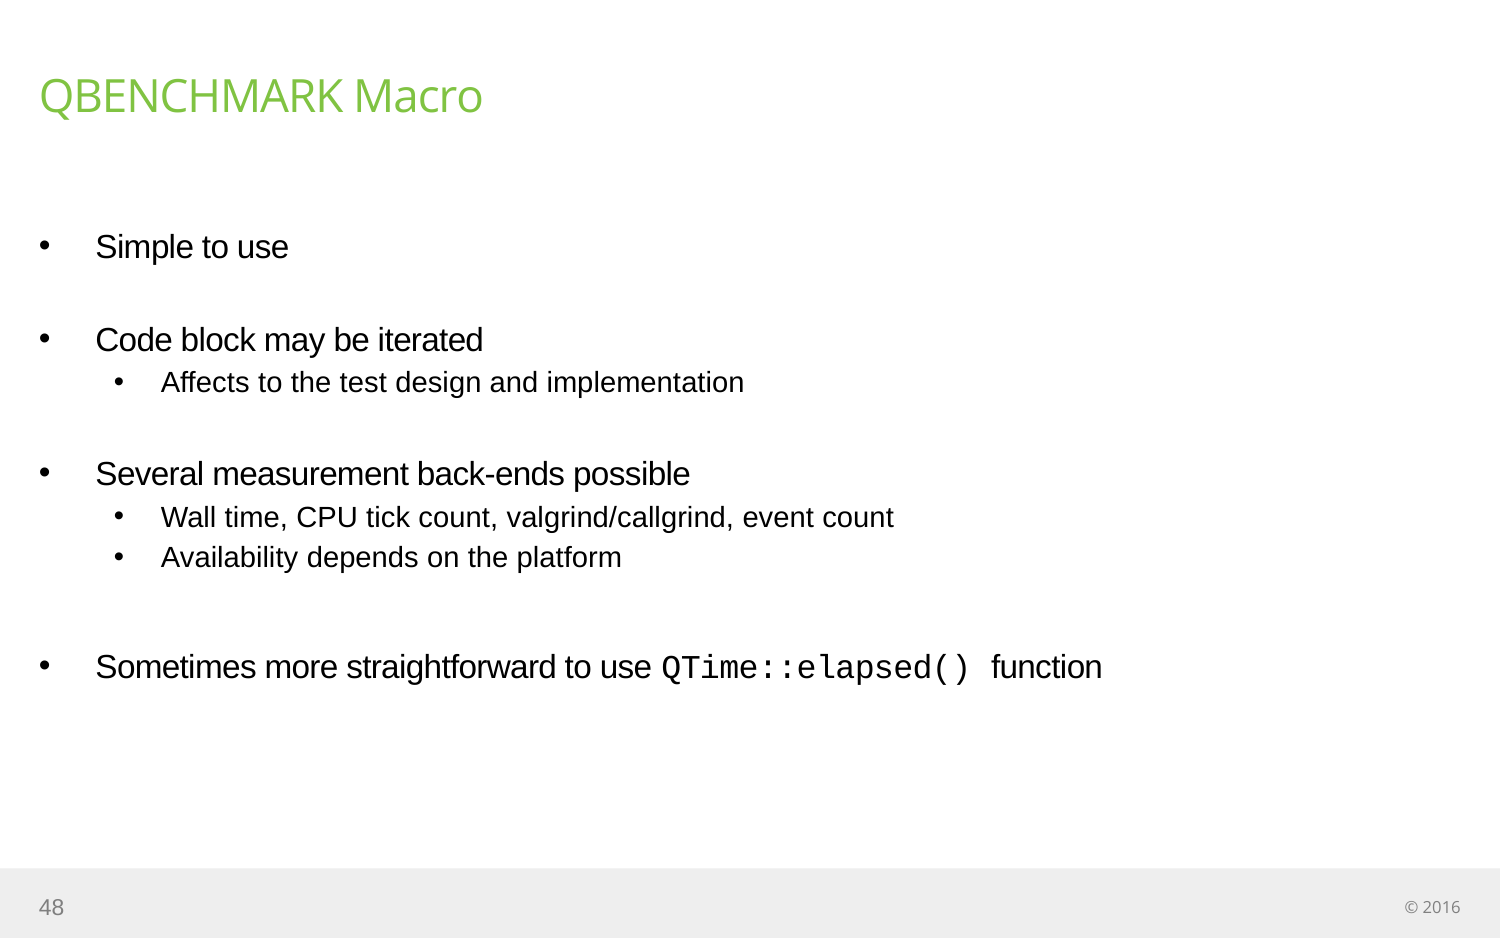

# QBENCHMARK Macro
Simple to use

Code block may be iterated
Affects to the test design and implementation

Several measurement back-ends possible
Wall time, CPU tick count, valgrind/callgrind, event count
Availability depends on the platform

Sometimes more straightforward to use QTime::elapsed() function

48
© 2016